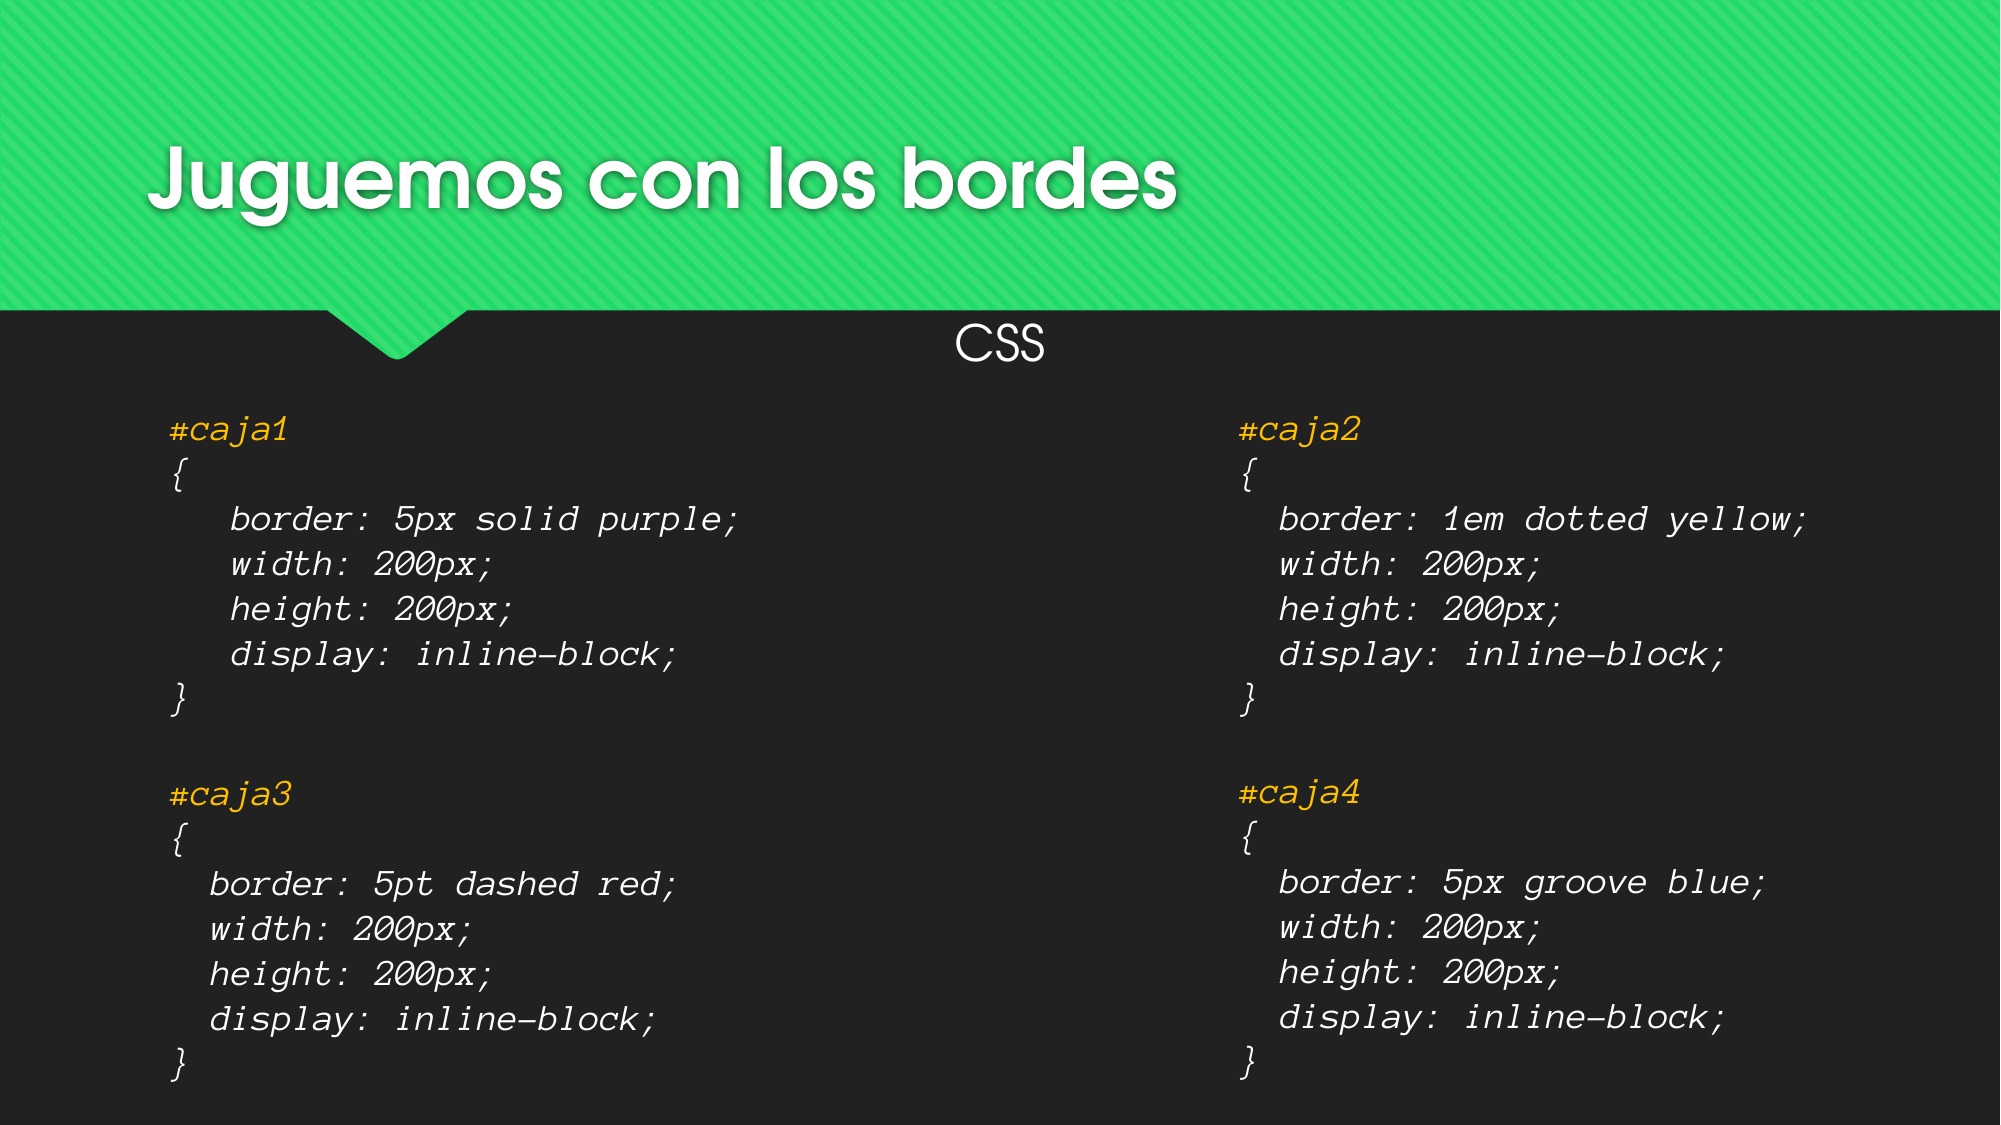

# Juguemos con los bordes
CSS
#caja2
{
  border: 1em dotted yellow;
  width: 200px;
  height: 200px;
  display: inline-block;
}
#caja1
{
   border: 5px solid purple;
   width: 200px;
   height: 200px;
   display: inline-block;
}
#caja4
{
  border: 5px groove blue;
  width: 200px;
  height: 200px;
  display: inline-block;
}
#caja3
{
  border: 5pt dashed red;
  width: 200px;
  height: 200px;
  display: inline-block;
}